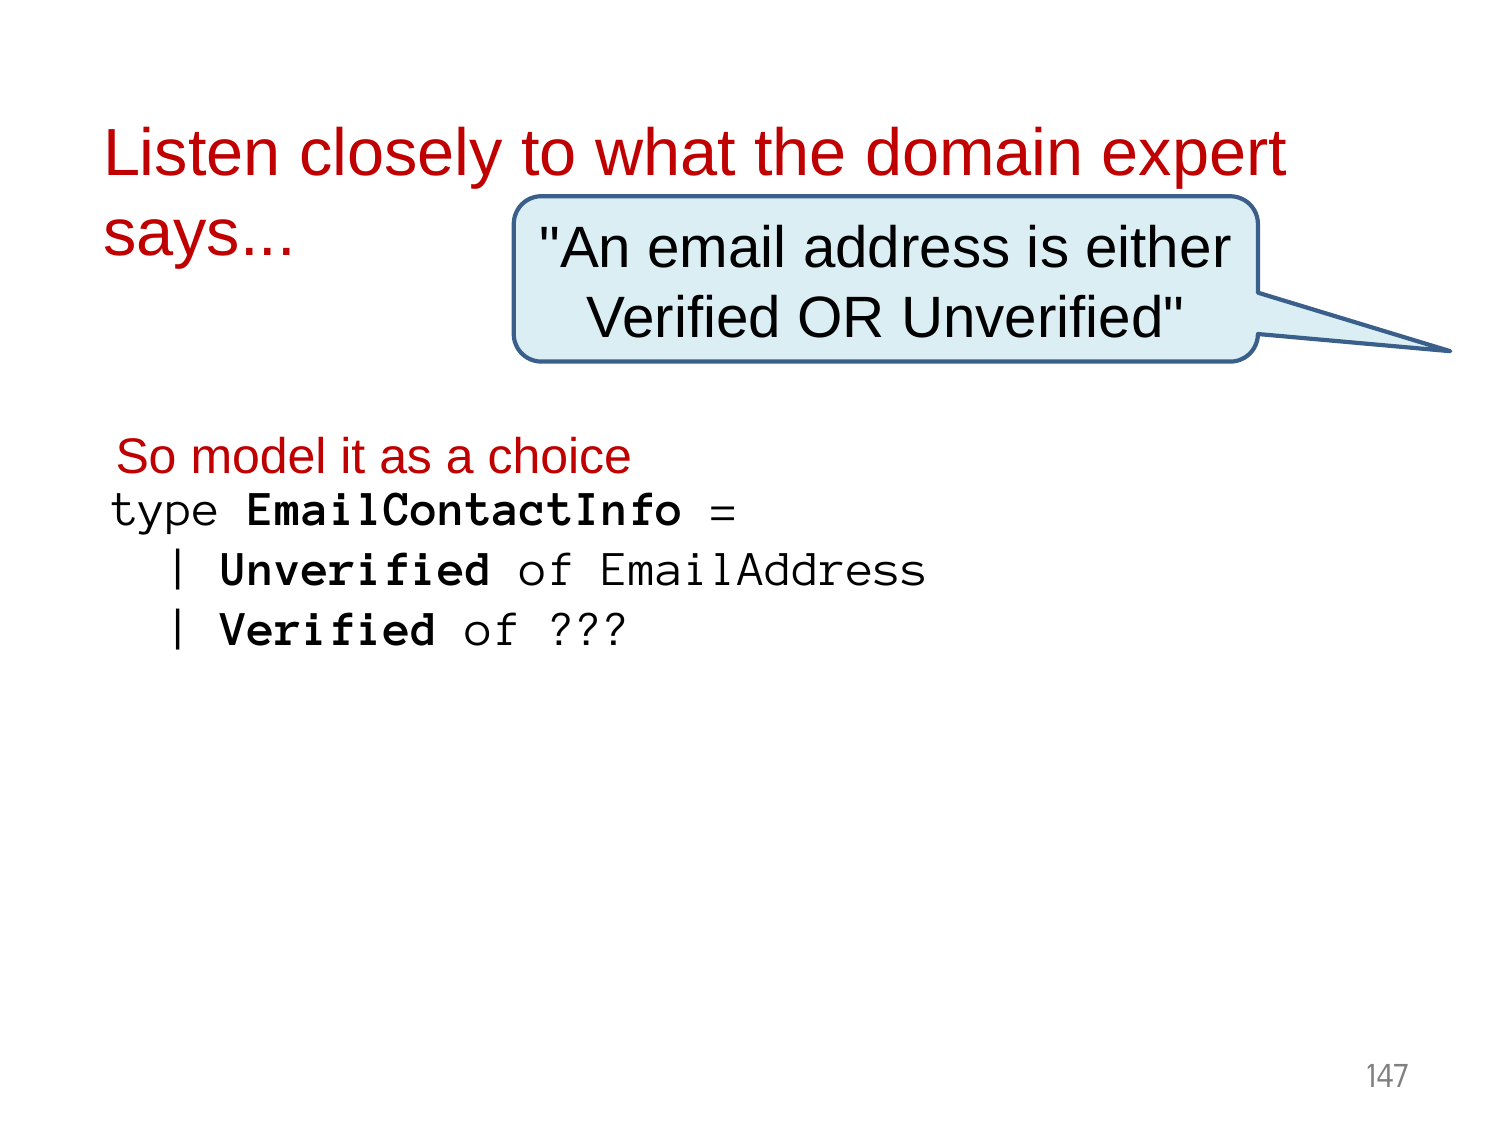

Listen closely to what the domain expert says...
"An email address is either Verified OR Unverified"
So model it as a choice
type EmailContactInfo =
  | Unverified of EmailAddress
  | Verified of ???